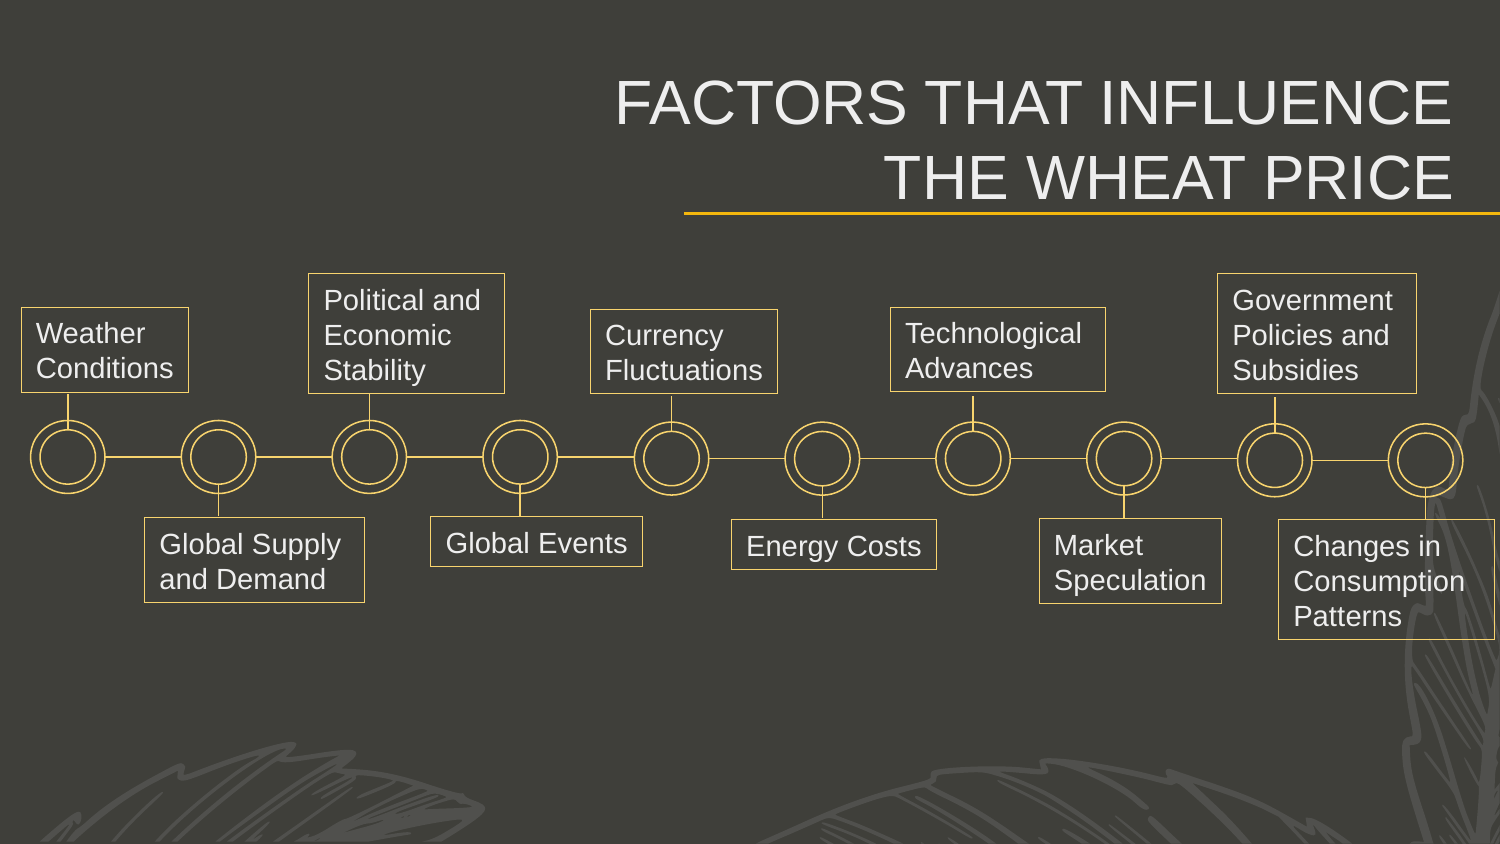

# FACTORS THAT INFLUENCE THE WHEAT PRICE
Government
Policies and
Subsidies
Political and
Economic
Stability
Technological
Advances
Weather
Conditions
Currency
Fluctuations

Global Events
Global Supply
and Demand
Market
Speculation
Changes in
Consumption
Patterns
Energy Costs